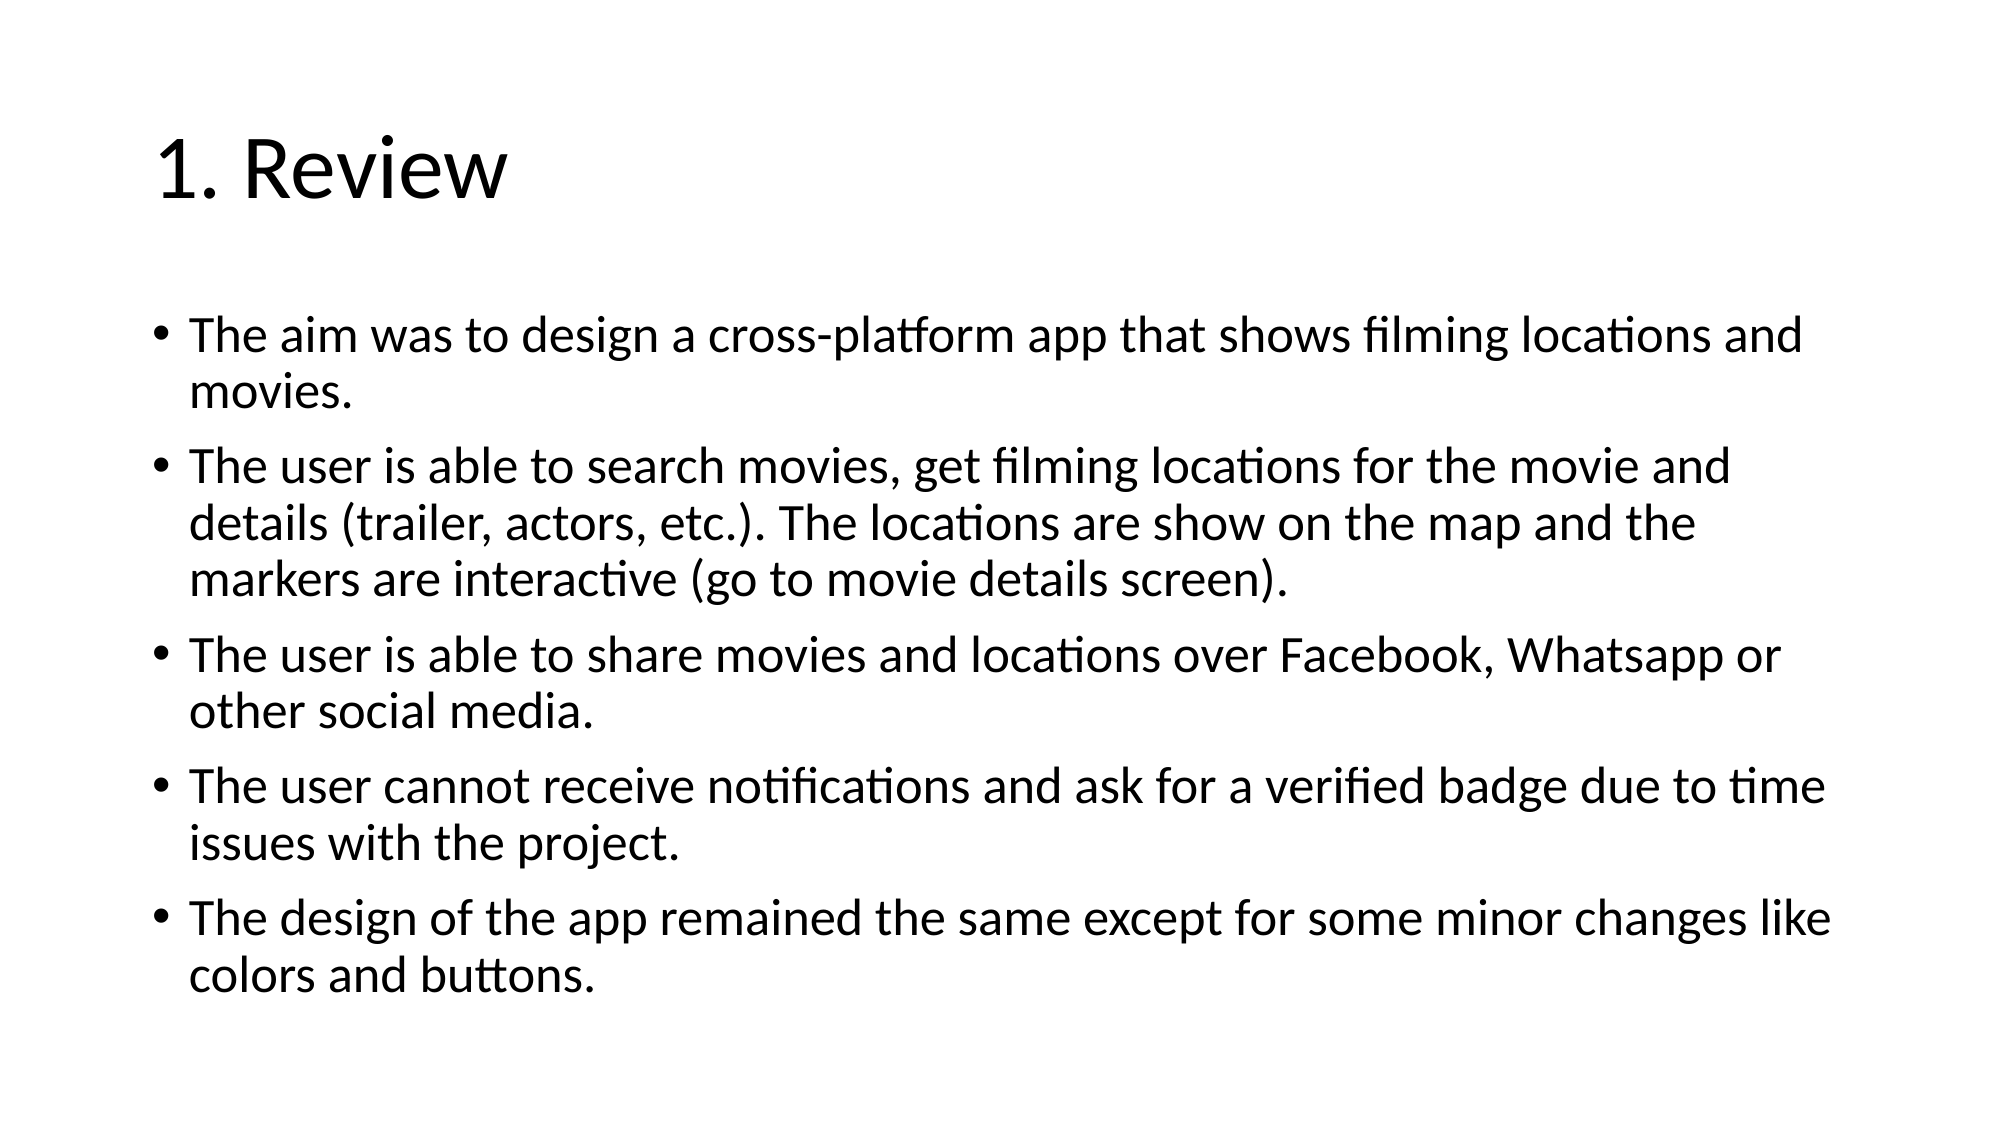

# 1. Review
The aim was to design a cross-platform app that shows filming locations and movies.
The user is able to search movies, get filming locations for the movie and details (trailer, actors, etc.). The locations are show on the map and the markers are interactive (go to movie details screen).
The user is able to share movies and locations over Facebook, Whatsapp or other social media.
The user cannot receive notifications and ask for a verified badge due to time issues with the project.
The design of the app remained the same except for some minor changes like colors and buttons.